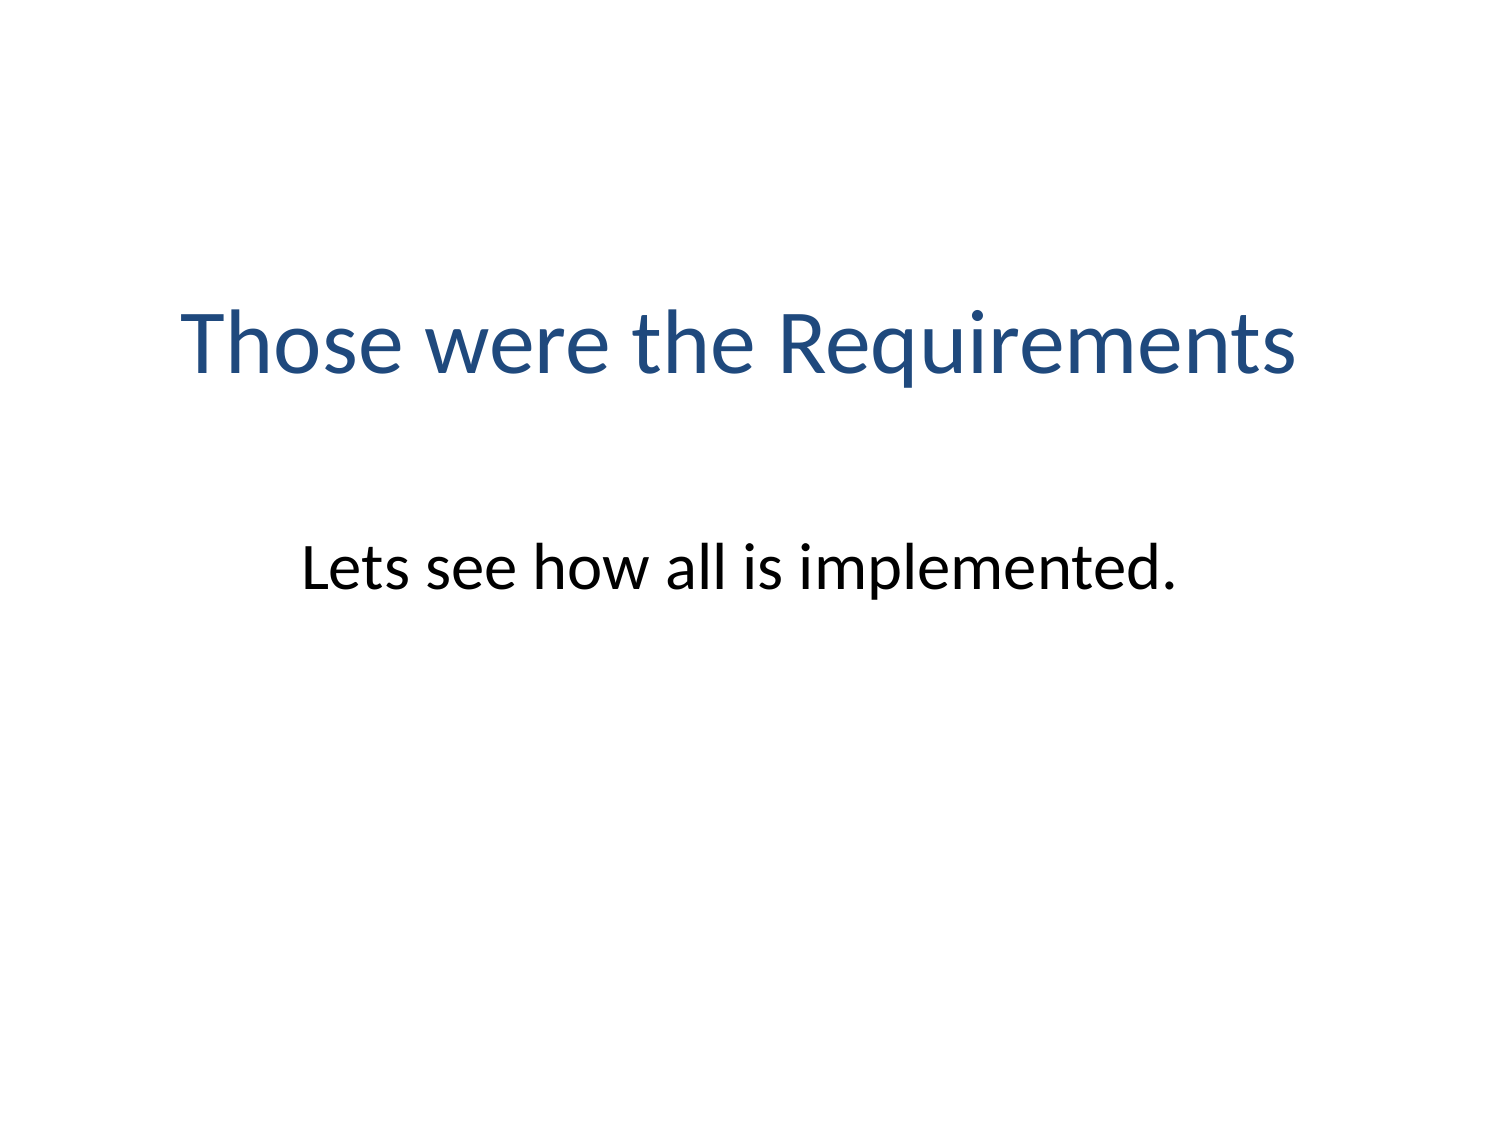

# Those were the Requirements
Lets see how all is implemented.